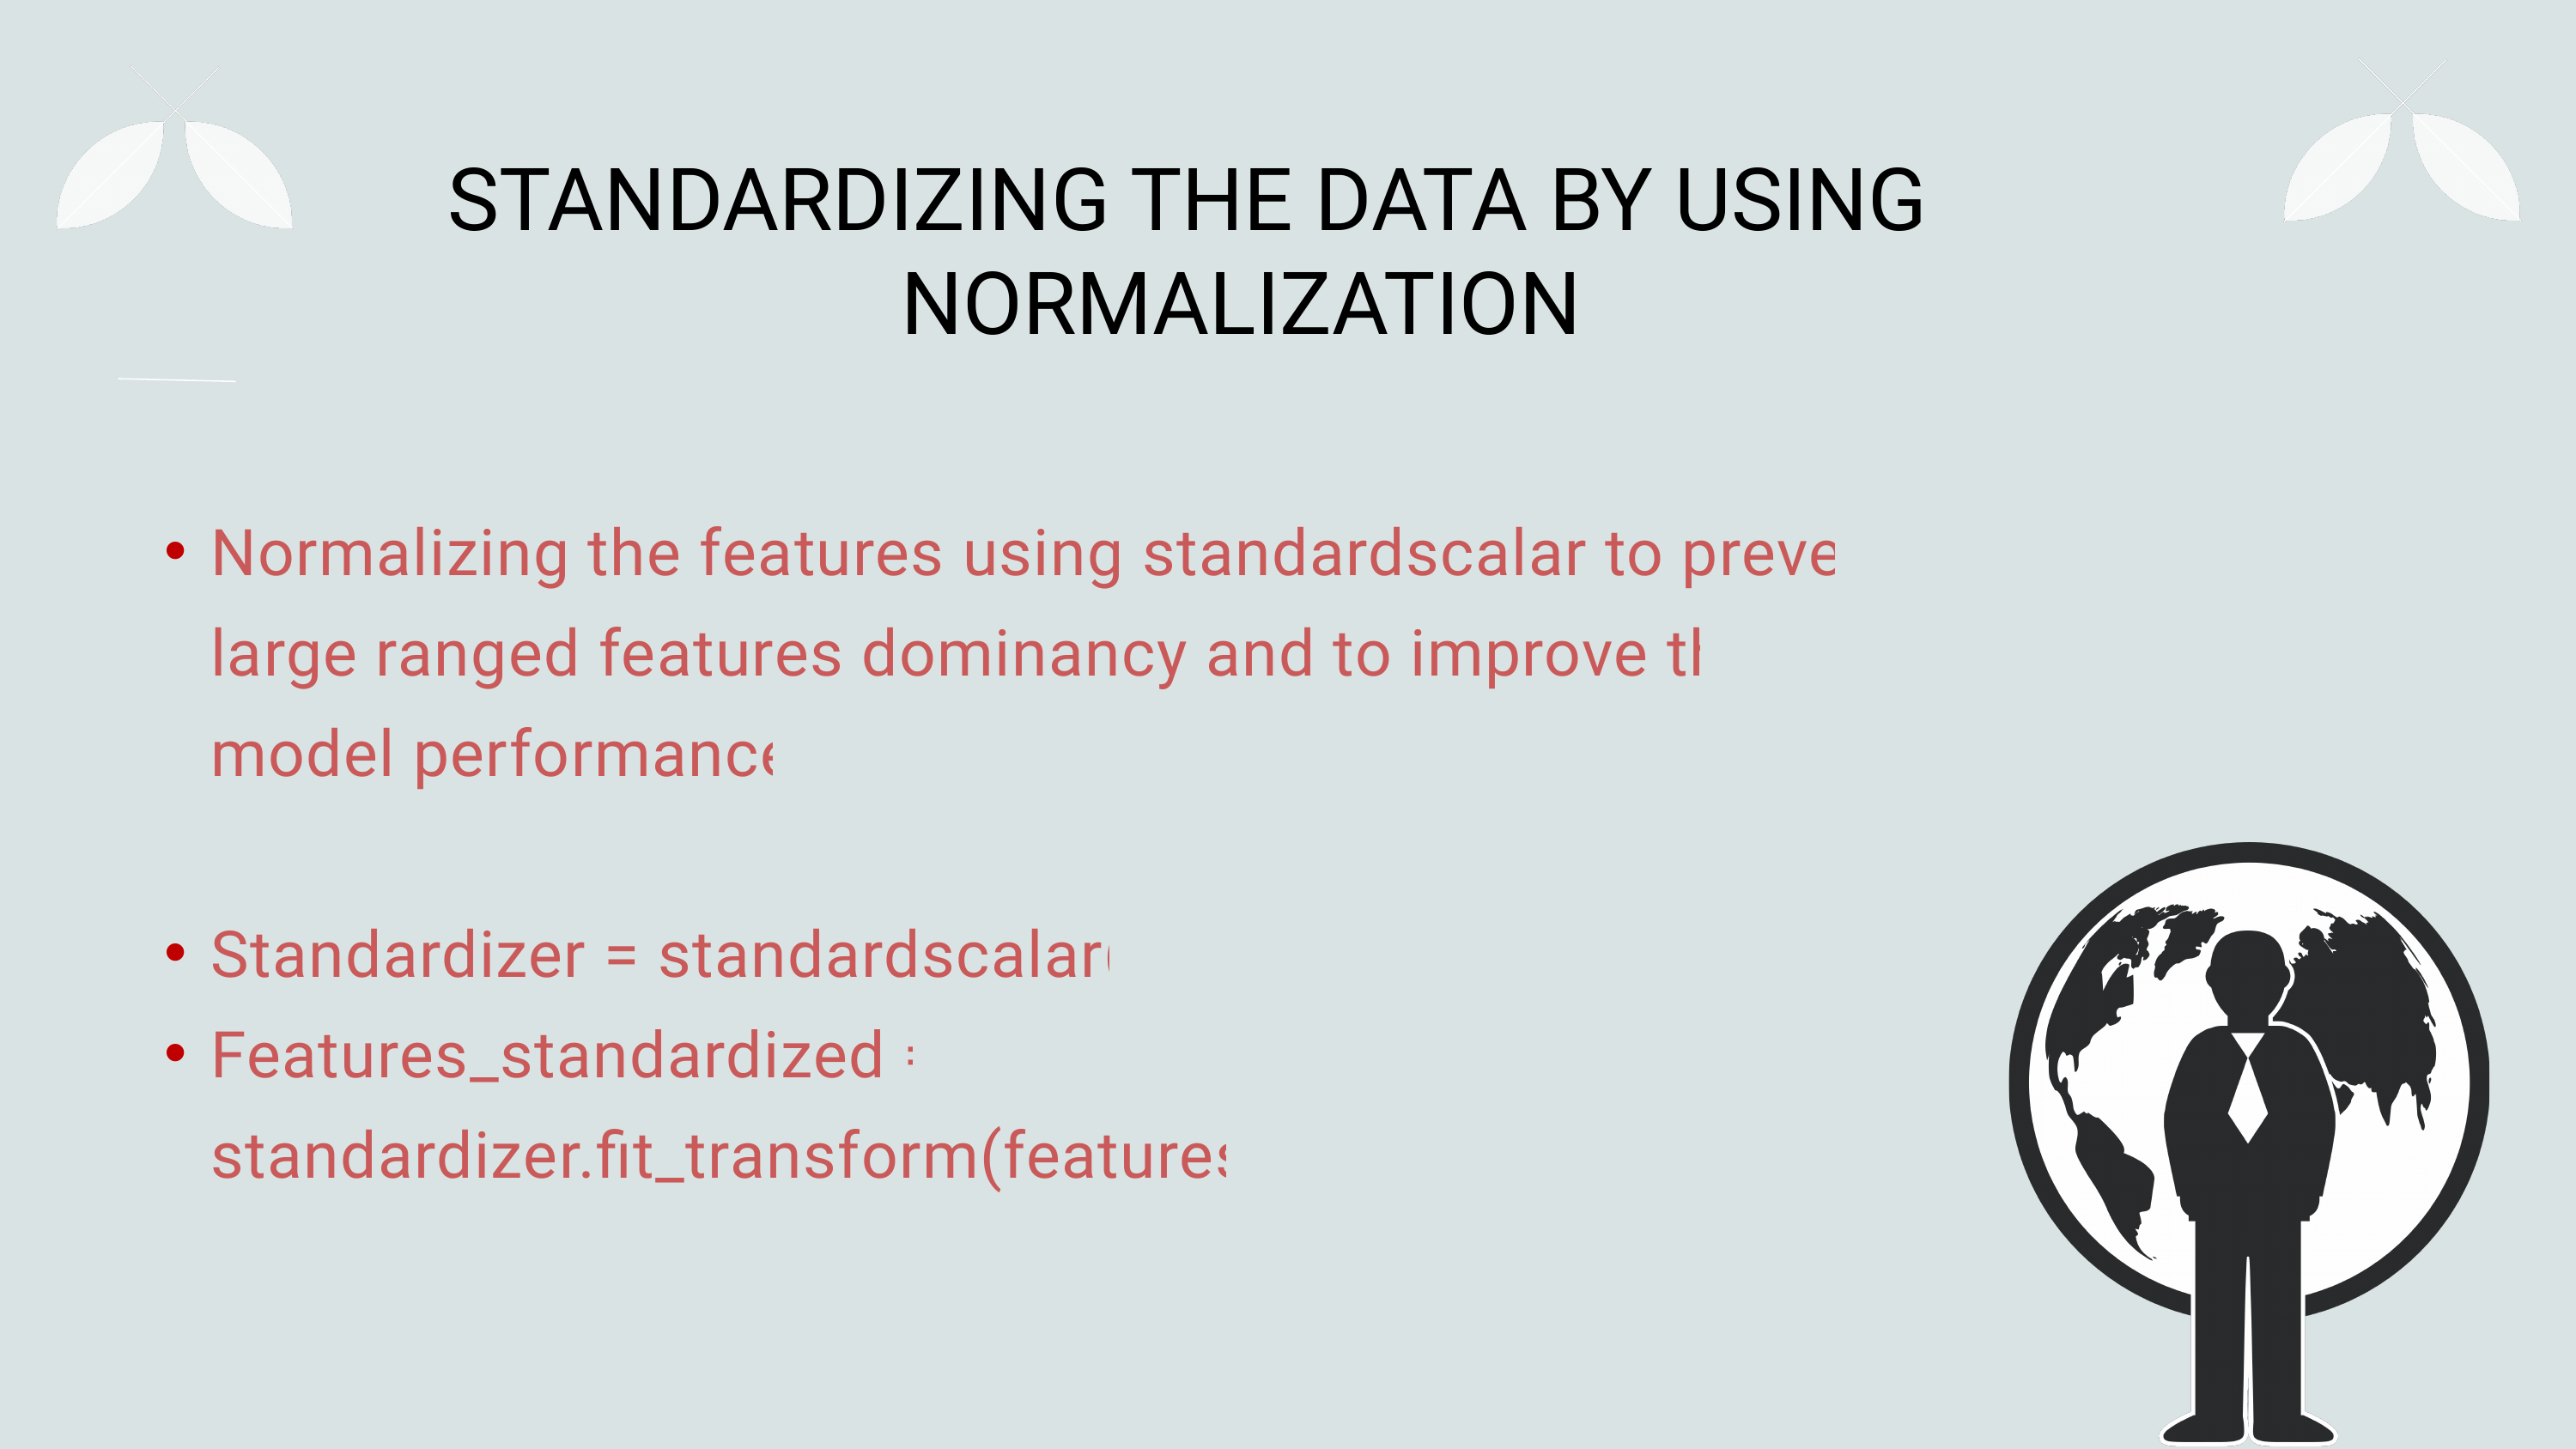

STANDARDIZING THE DATA BY USING       NORMALIZATION

Normalizing the features using standardscalar to prevent large ranged features dominancy and to improve the model performance

Standardizer = standardscalar()
Features_standardized = standardizer.fit_transform(features)